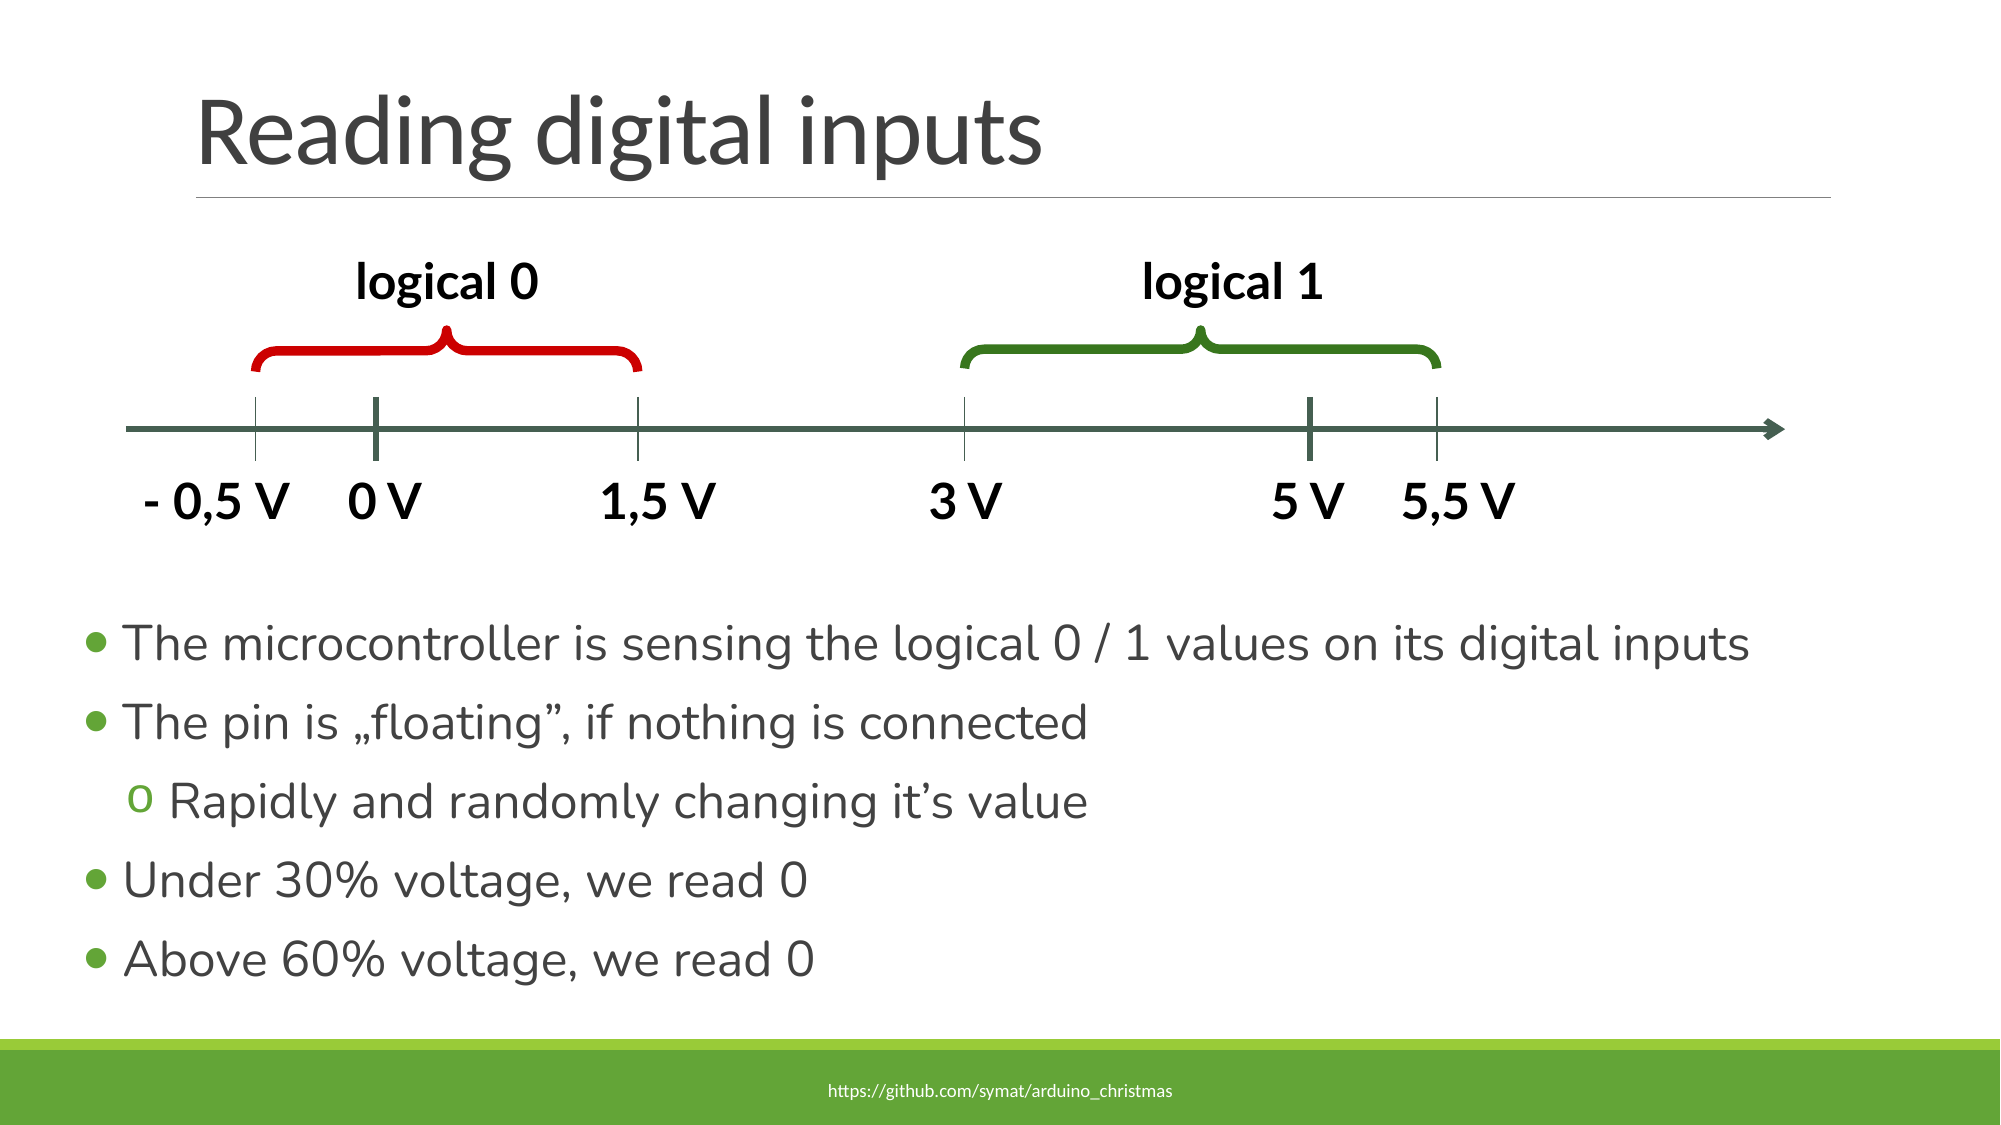

# Reading digital inputs

logical 0
logical 1
- 0,5 V
0 V
1,5 V
3 V
5 V
5,5 V
 The microcontroller is sensing the logical 0 / 1 values on its digital inputs
 The pin is „floating”, if nothing is connected
 Rapidly and randomly changing it’s value
 Under 30% voltage, we read 0
 Above 60% voltage, we read 0

https://github.com/symat/arduino_christmas